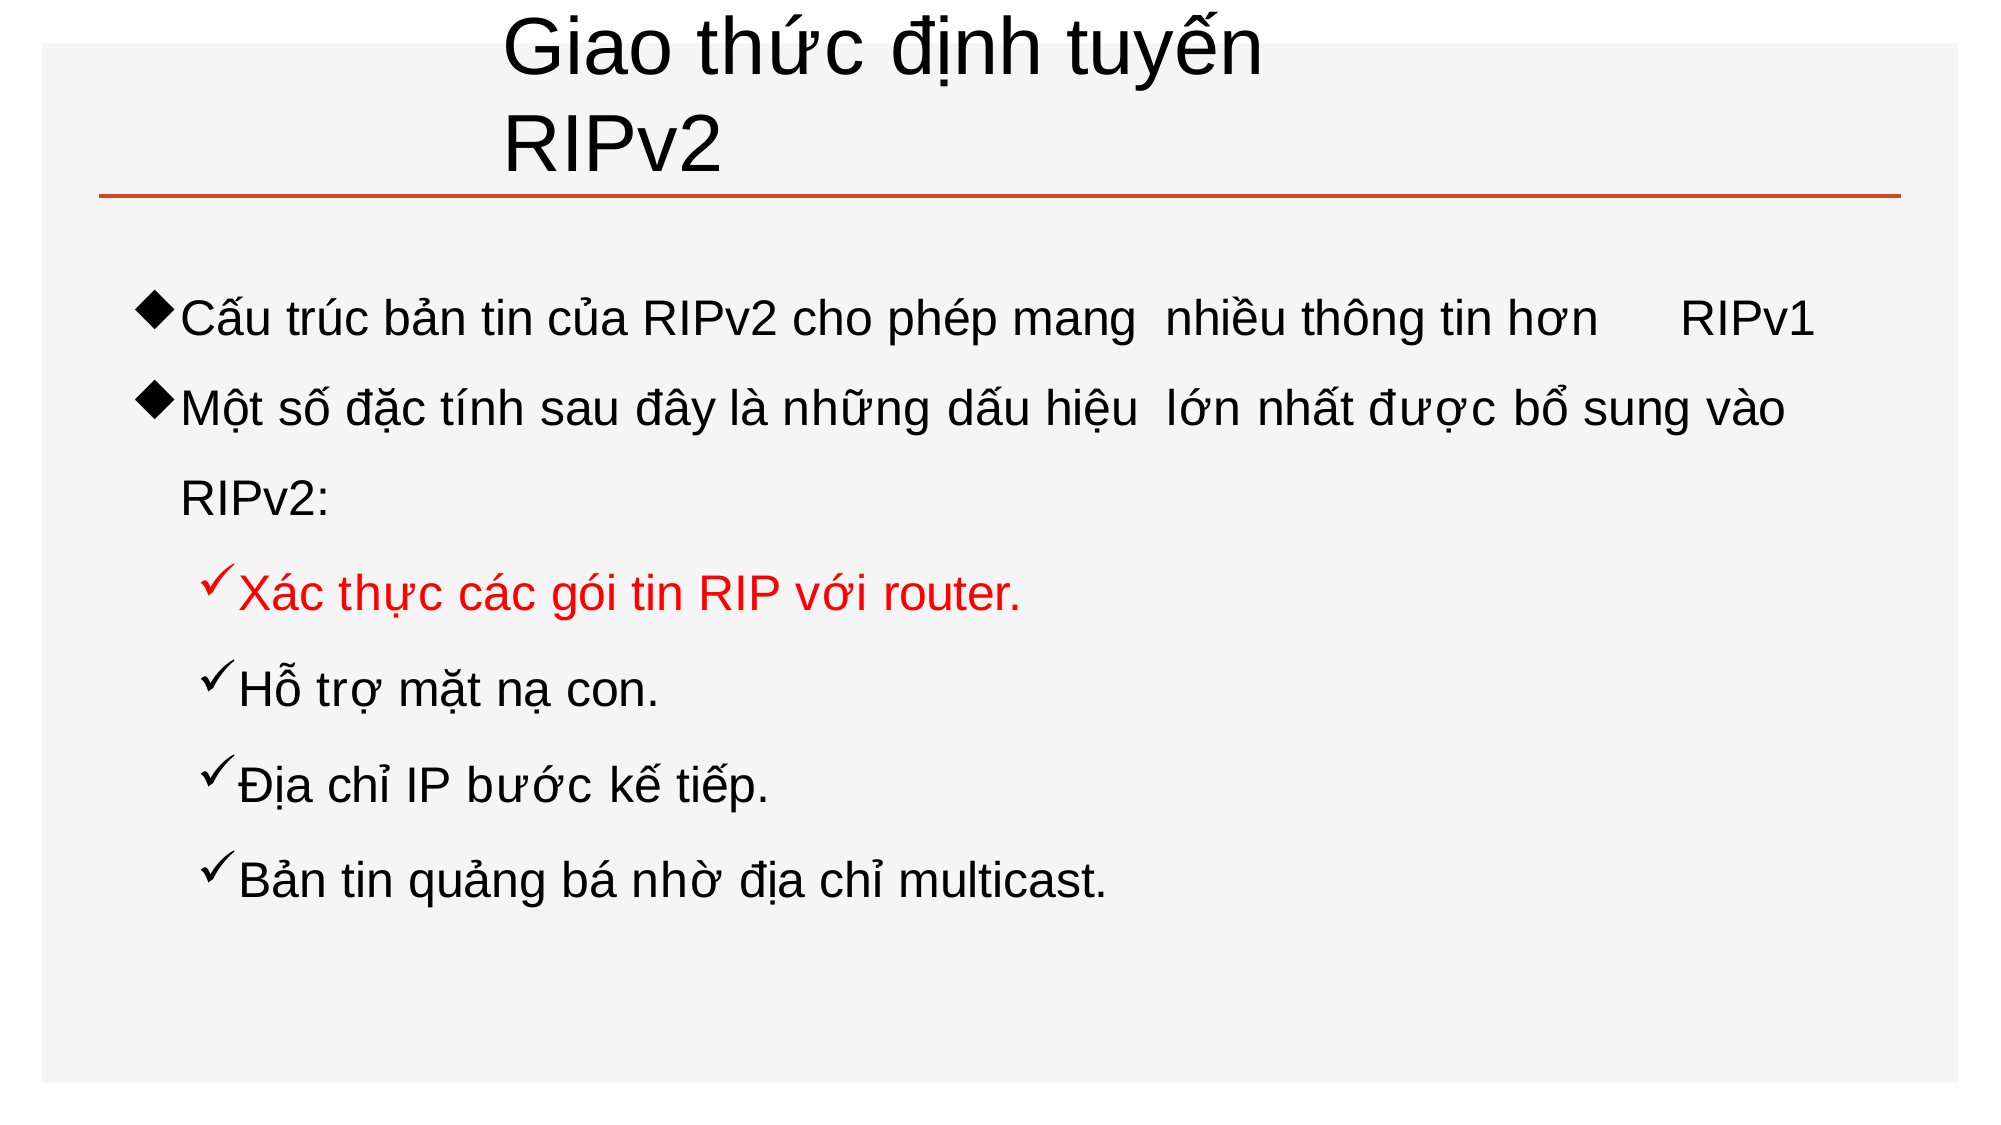

# Giao thức định tuyến RIPv2
Cấu trúc bản tin của RIPv2 cho phép mang  nhiều thông tin hơn	RIPv1
Một số đặc tính sau đây là những dấu hiệu  lớn nhất được bổ sung vào RIPv2:
Xác thực các gói tin RIP với router.
Hỗ trợ mặt nạ con.
Địa chỉ IP bước kế tiếp.
Bản tin quảng bá nhờ địa chỉ multicast.